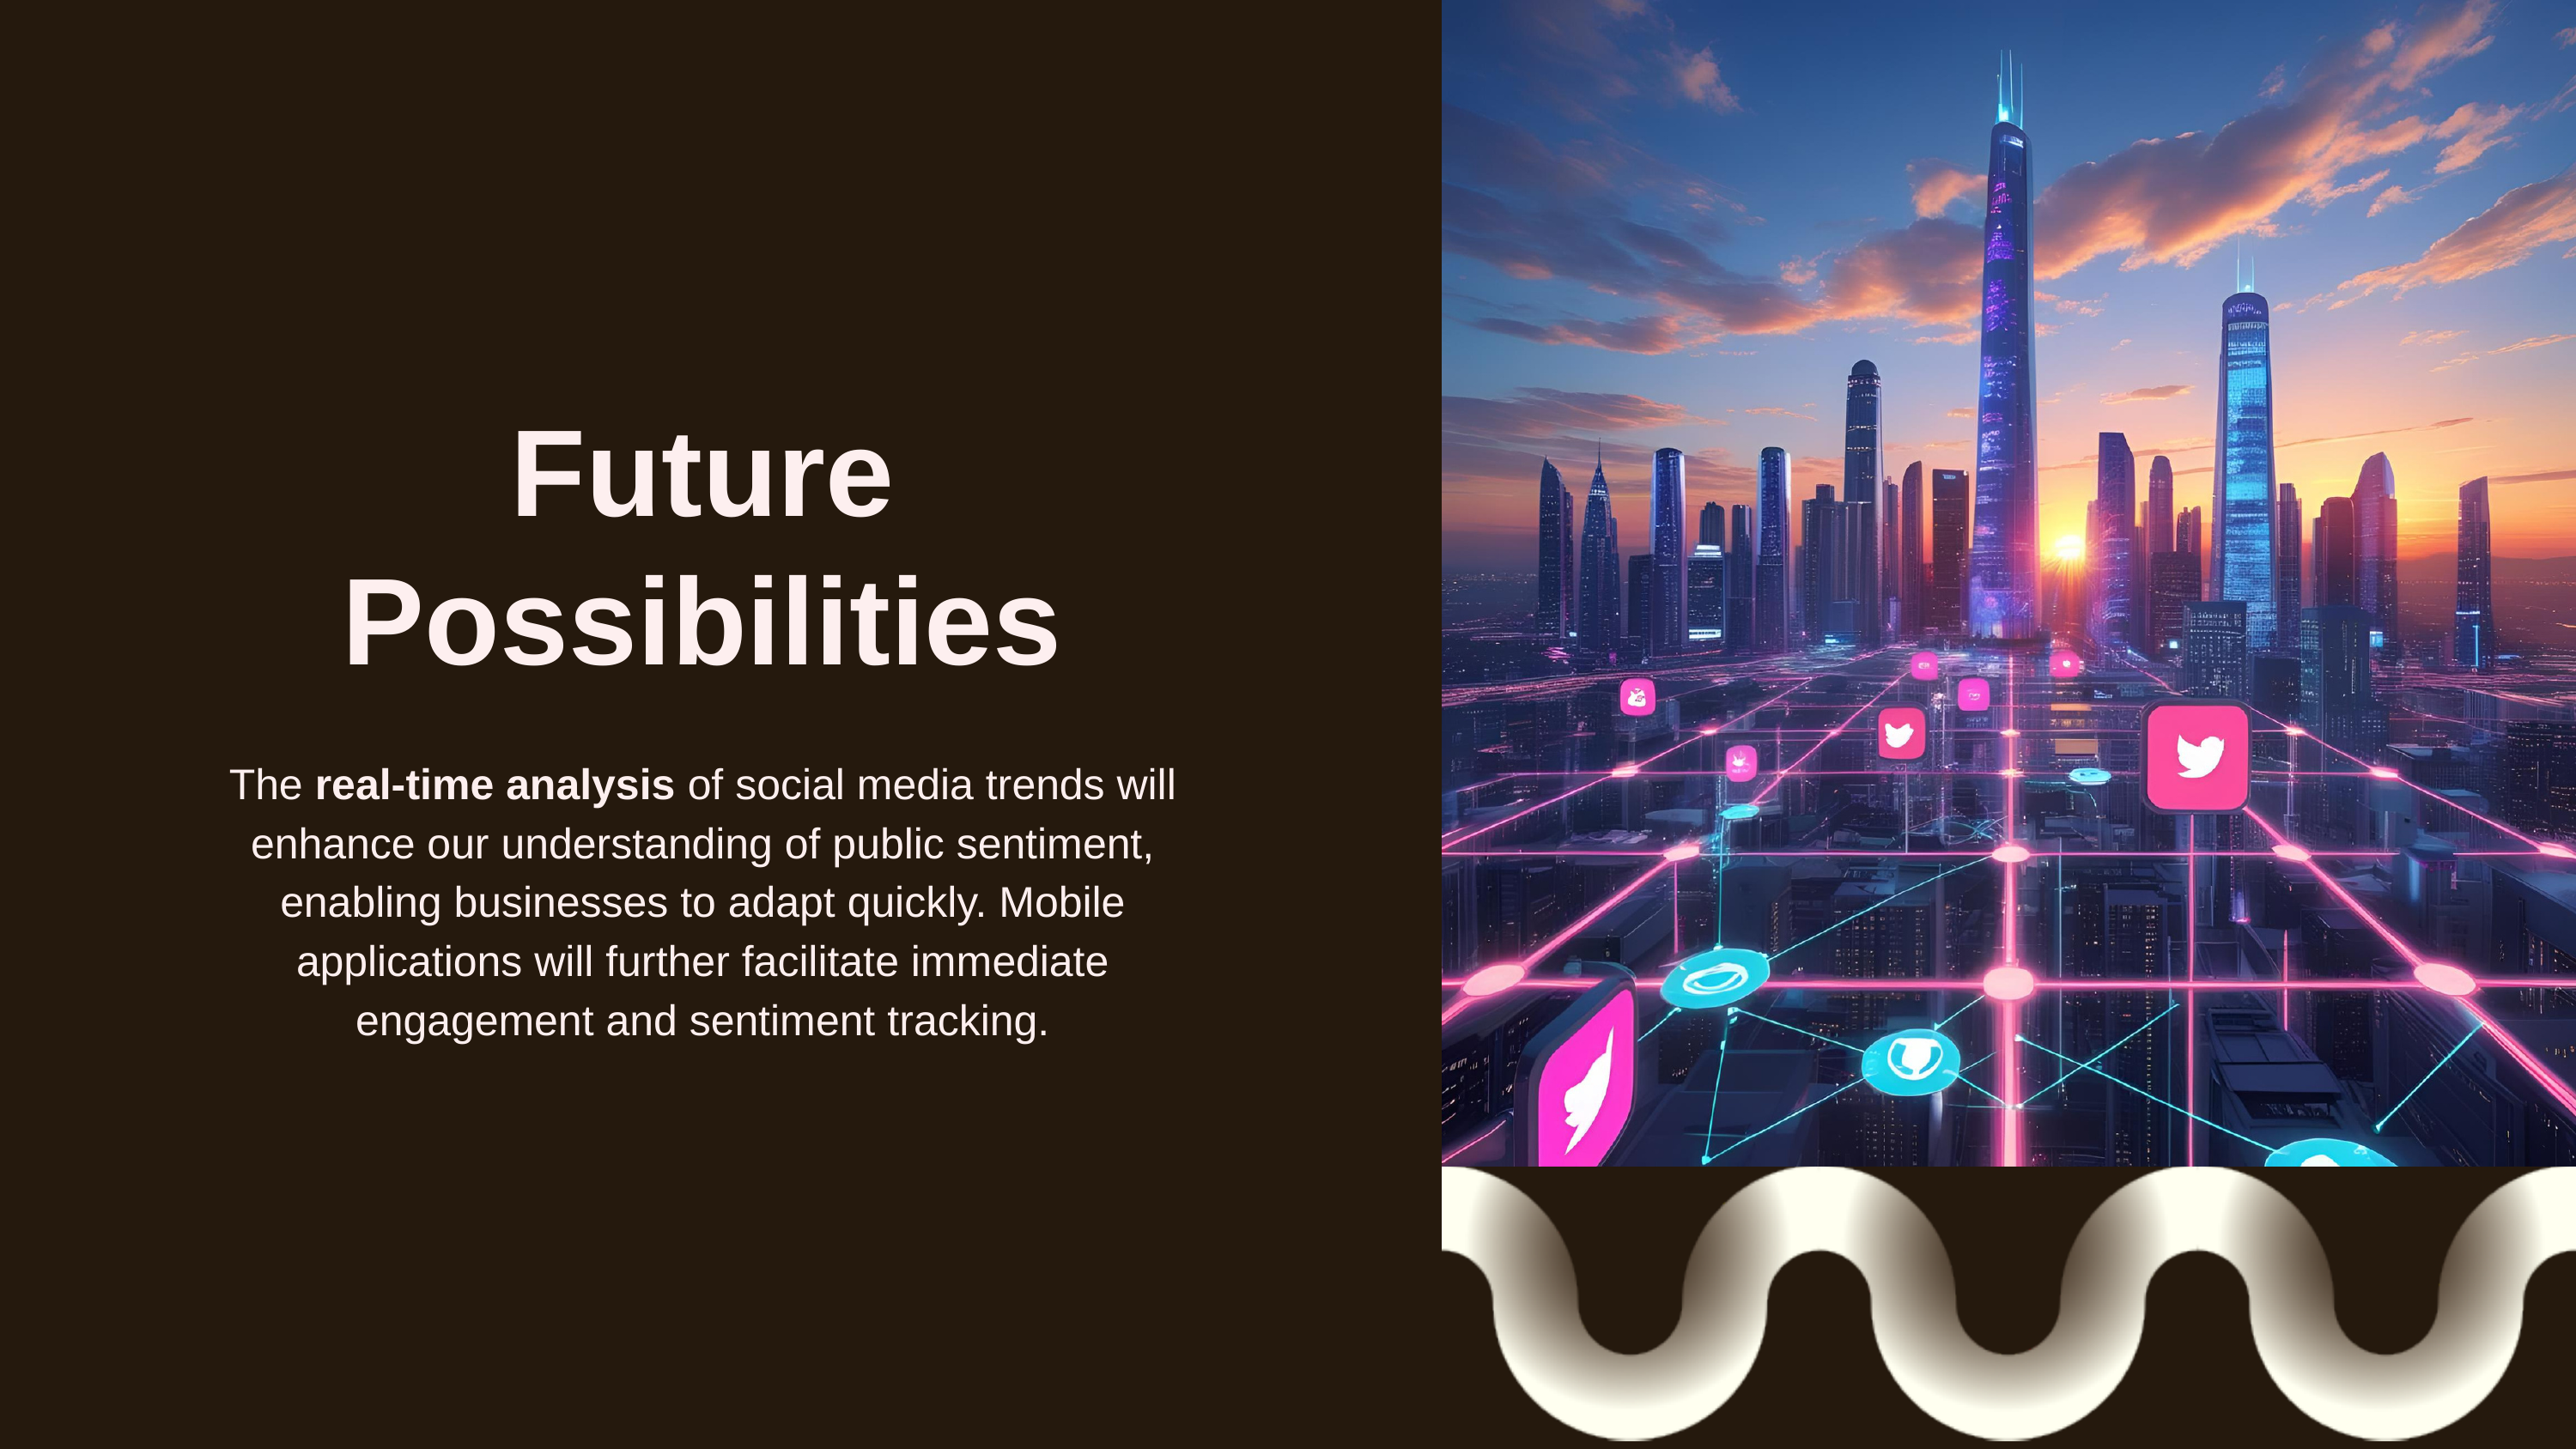

Future Possibilities
The real-time analysis of social media trends will enhance our understanding of public sentiment, enabling businesses to adapt quickly. Mobile applications will further facilitate immediate engagement and sentiment tracking.